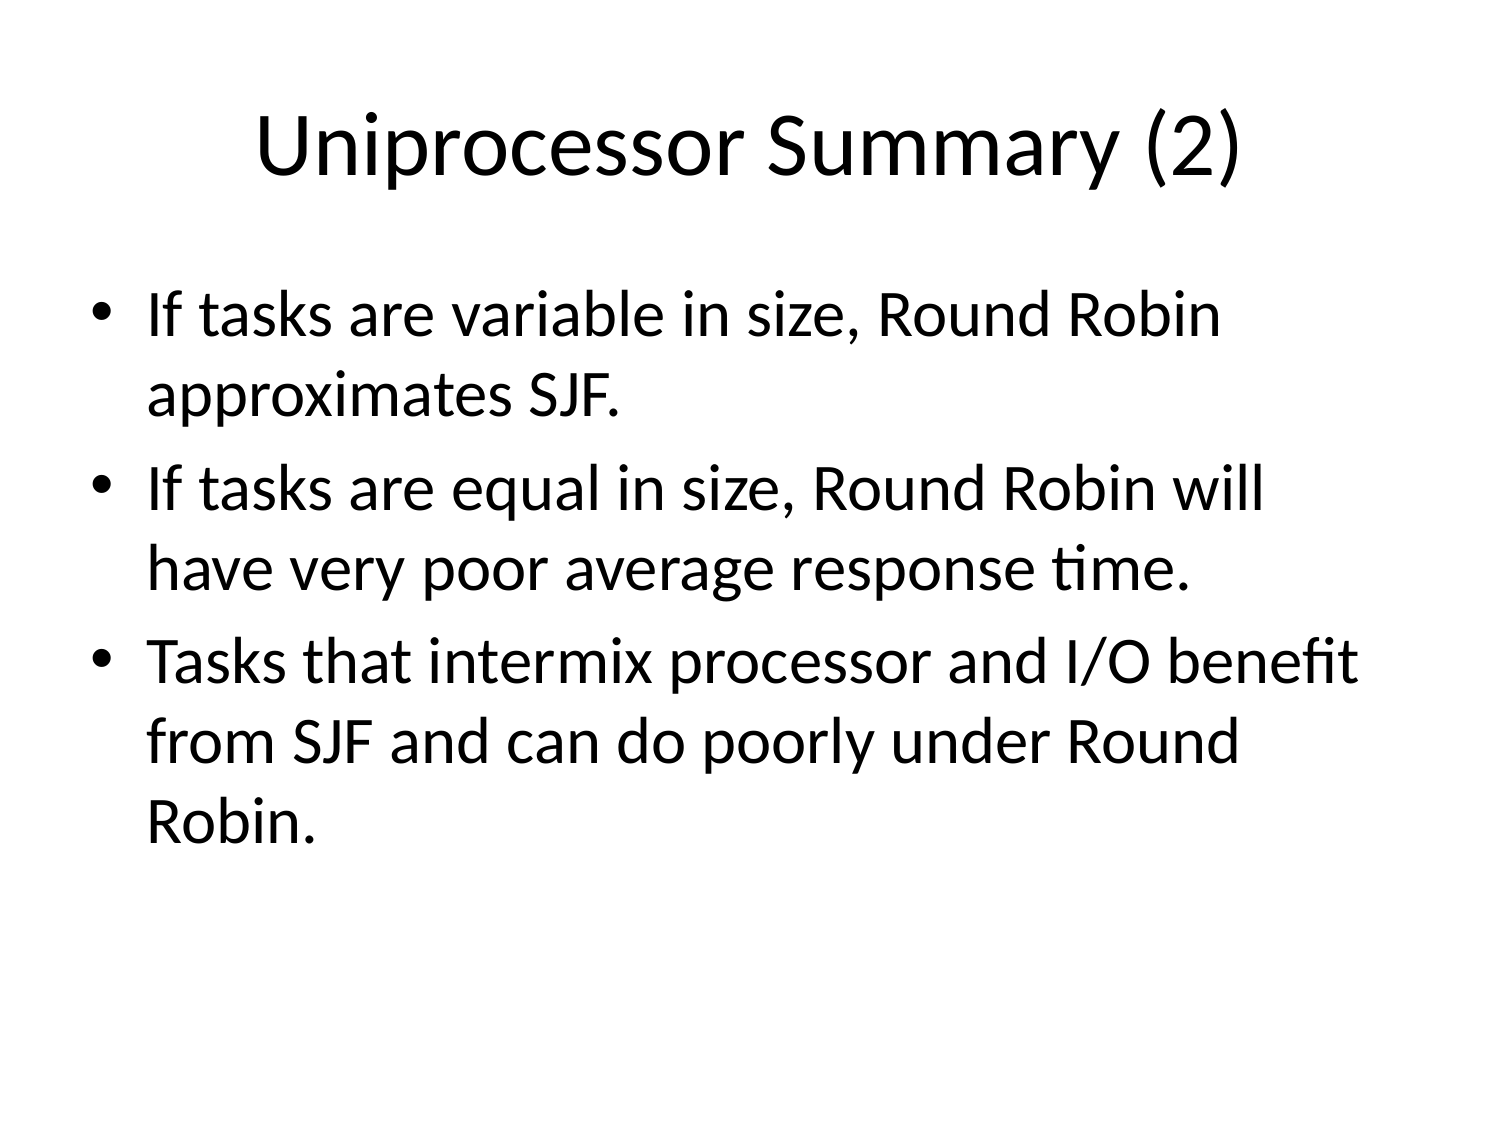

# Uniprocessor Summary (2)
If tasks are variable in size, Round Robin approximates SJF.
If tasks are equal in size, Round Robin will have very poor average response time.
Tasks that intermix processor and I/O benefit from SJF and can do poorly under Round Robin.